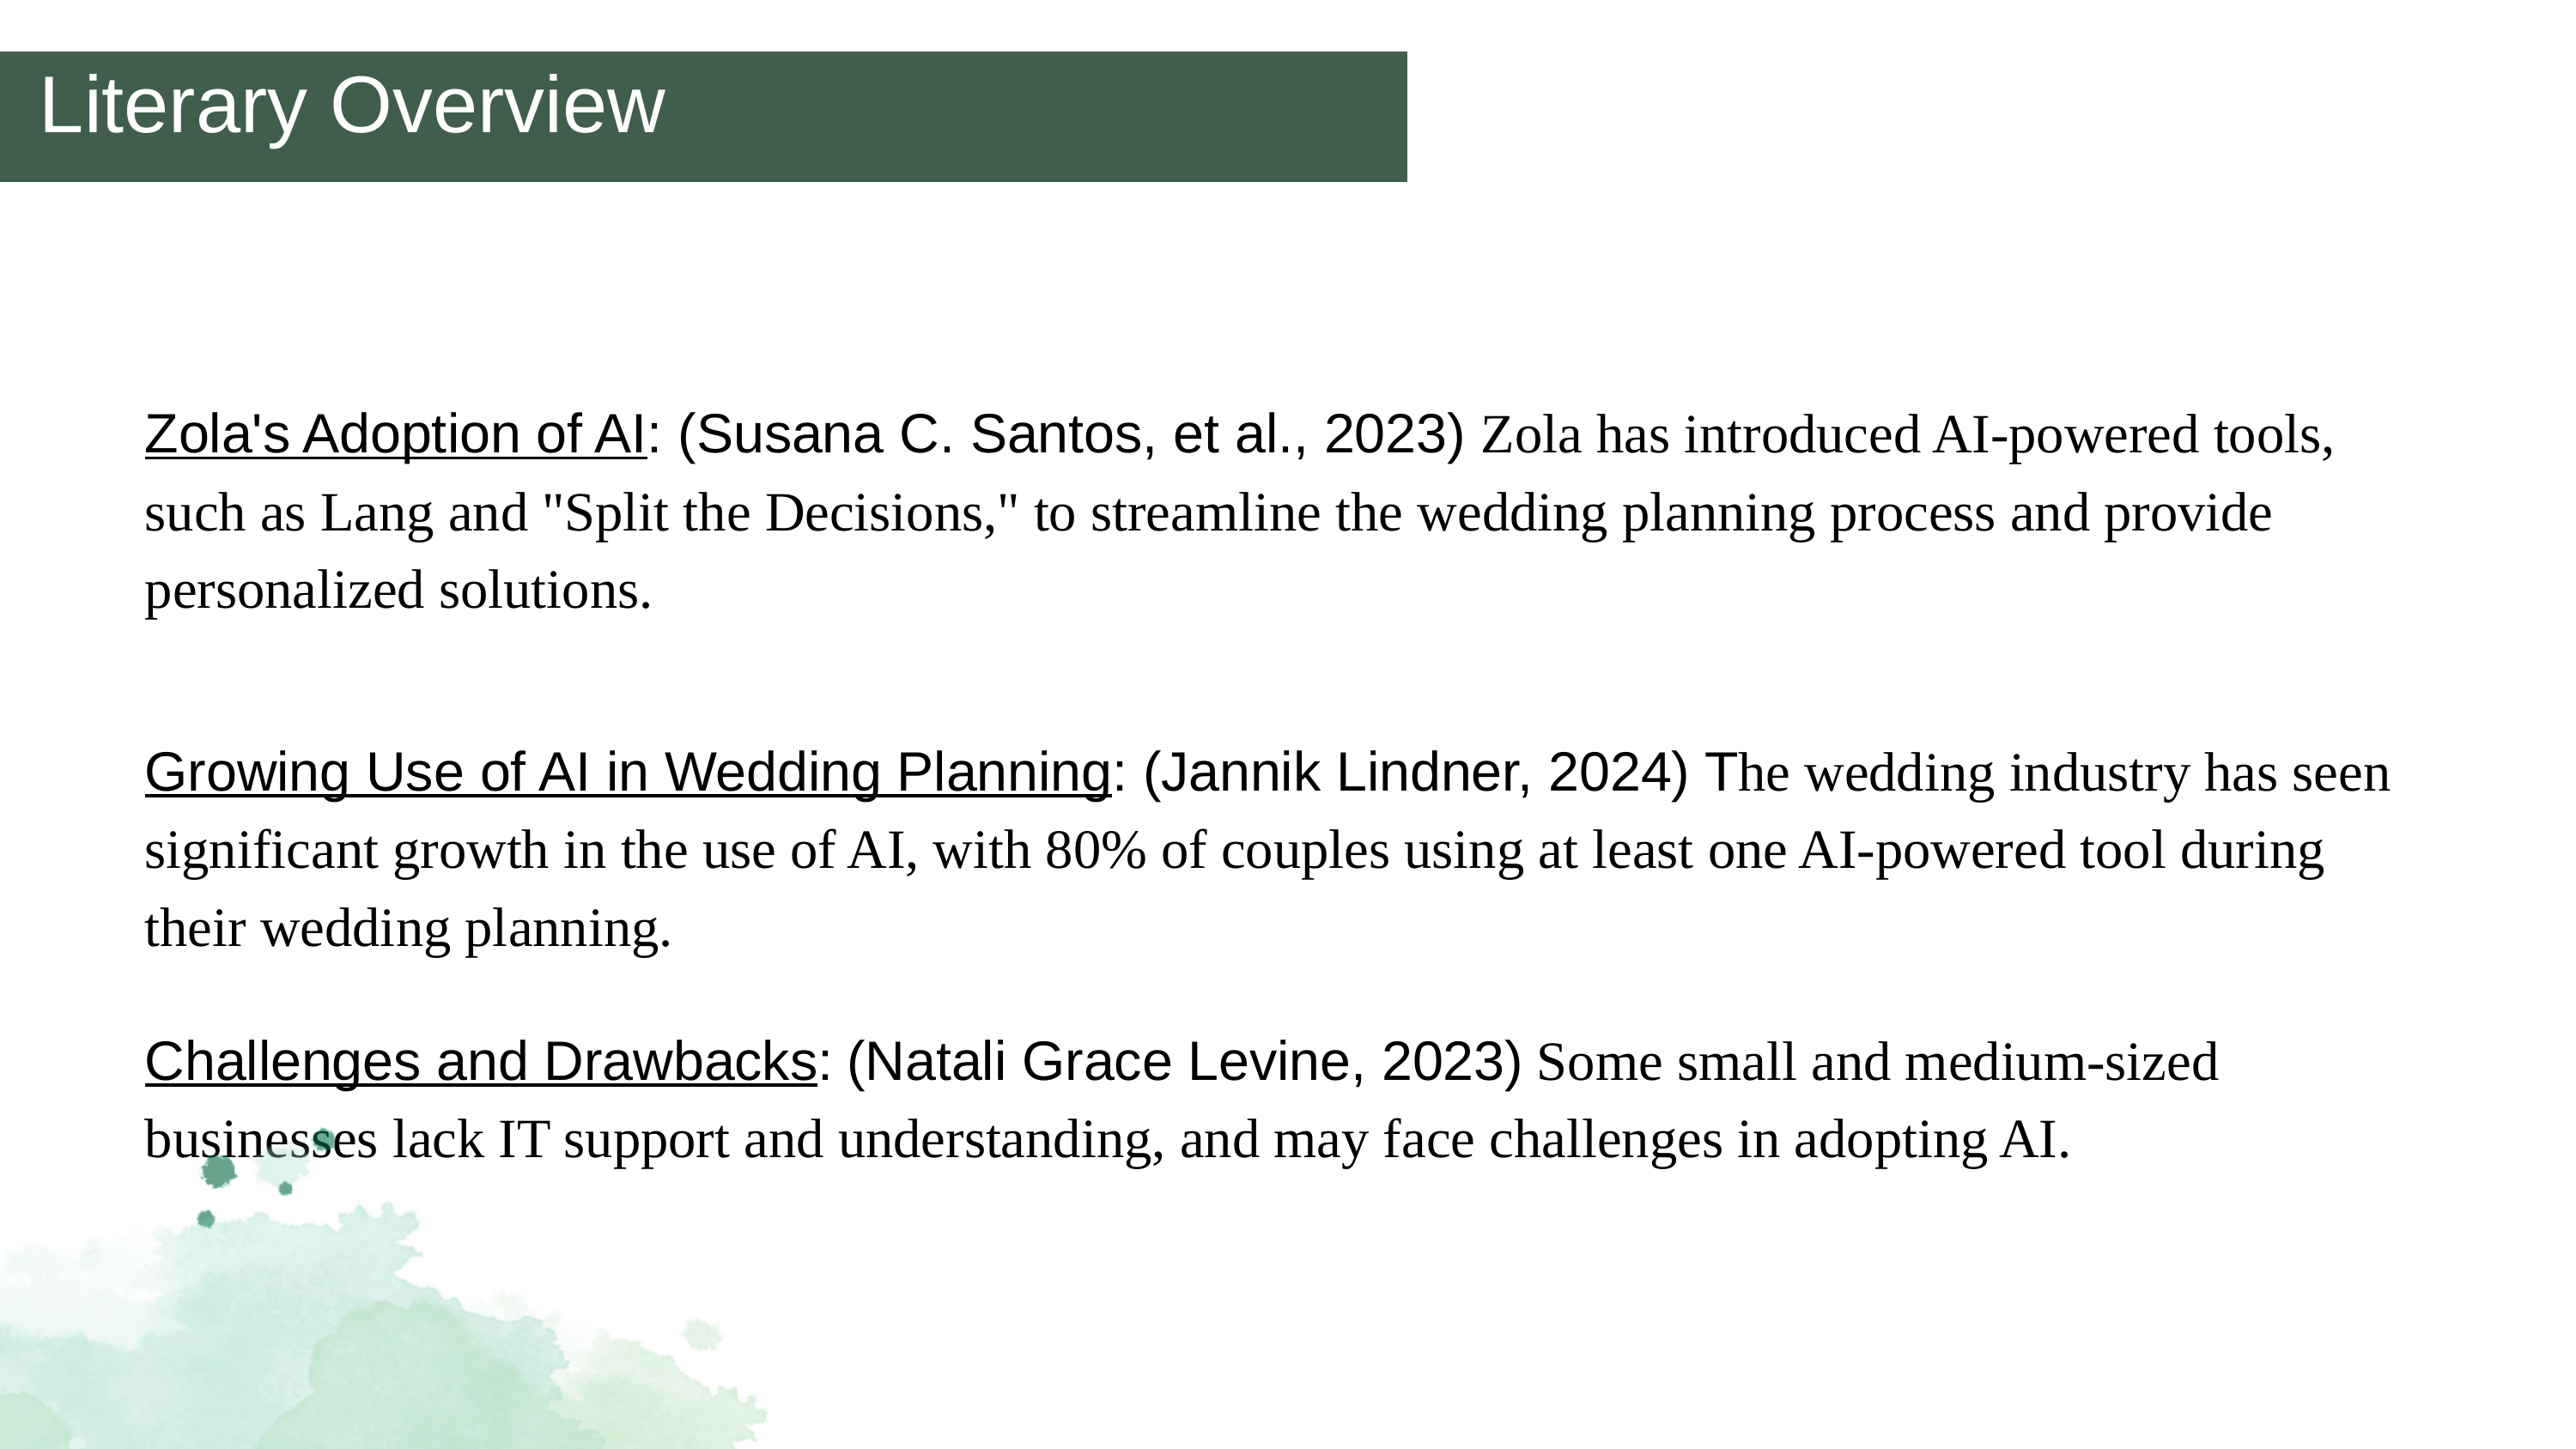

Literary Overview
Zola's Adoption of AI: (Susana C. Santos, et al., 2023) Zola has introduced AI-powered tools, such as Lang and "Split the Decisions," to streamline the wedding planning process and provide personalized solutions.
Growing Use of AI in Wedding Planning: (Jannik Lindner, 2024) The wedding industry has seen significant growth in the use of AI, with 80% of couples using at least one AI-powered tool during their wedding planning.
Challenges and Drawbacks: (Natali Grace Levine, 2023) Some small and medium-sized businesses lack IT support and understanding, and may face challenges in adopting AI.